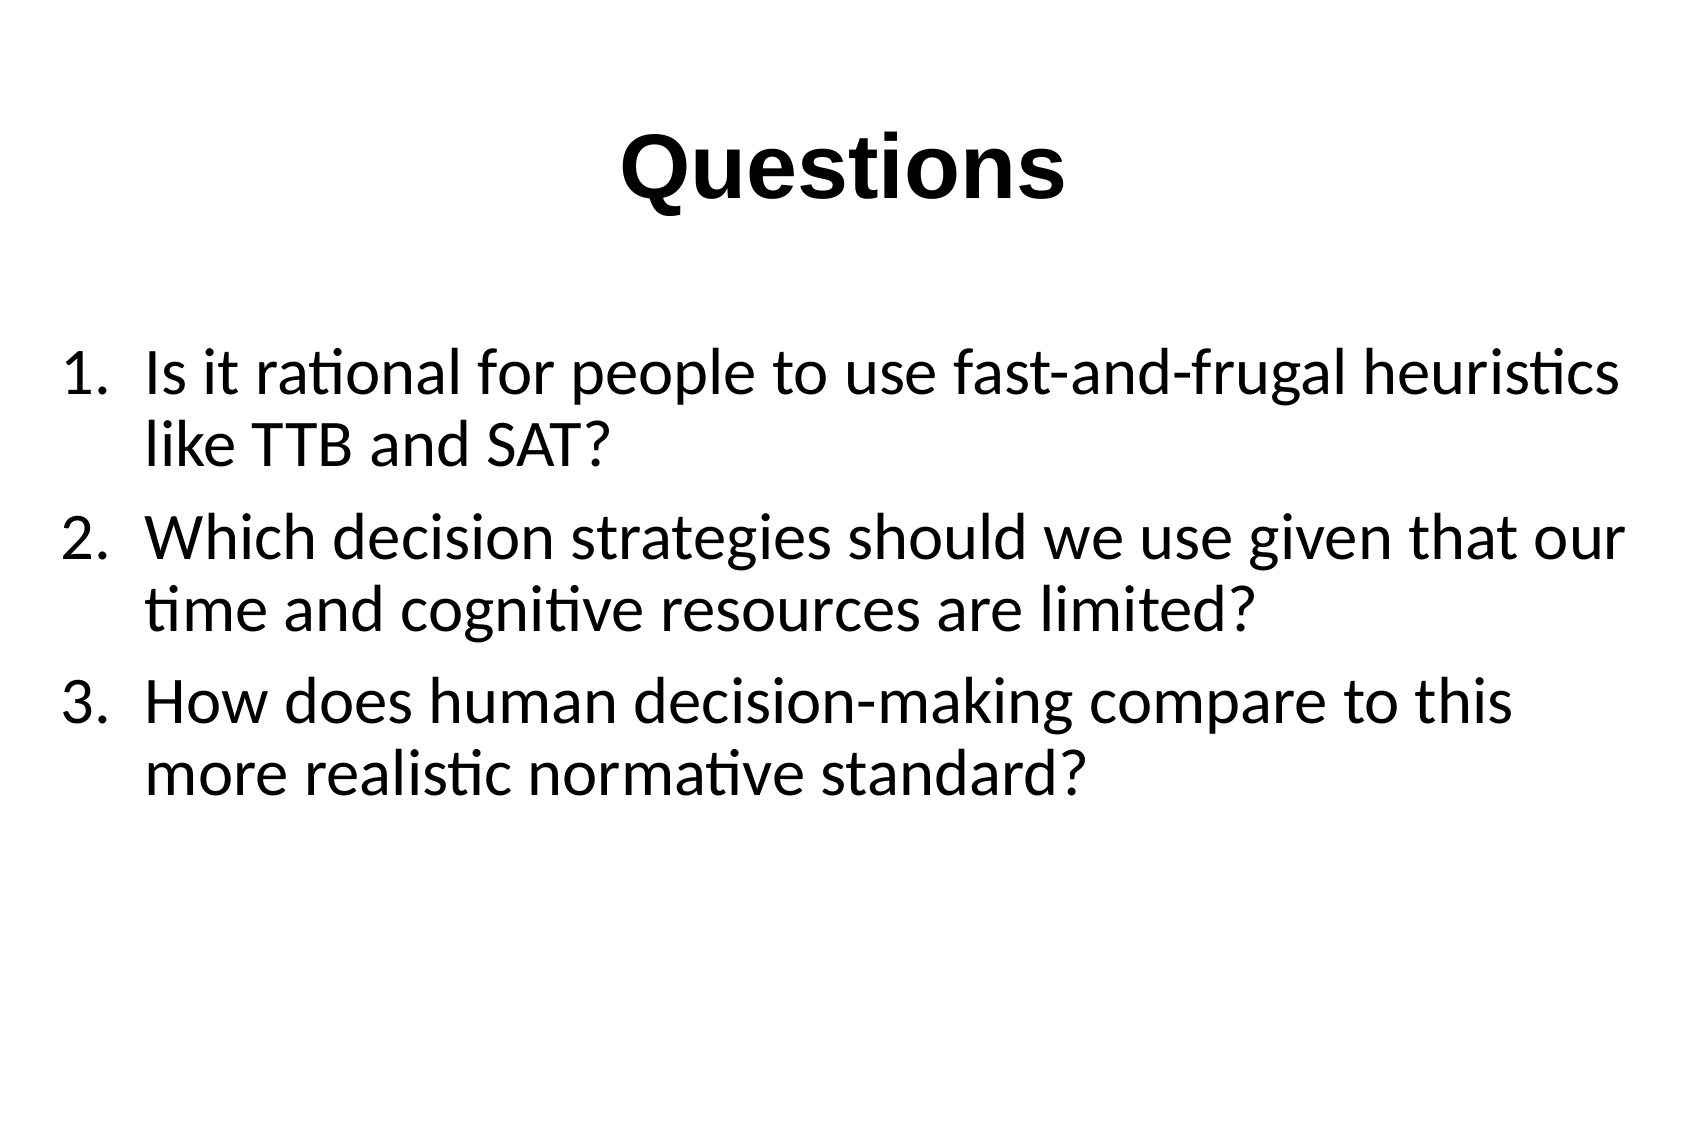

# Questions
Is it rational for people to use fast-and-frugal heuristics like TTB and SAT?
Which decision strategies should we use given that our time and cognitive resources are limited?
How does human decision-making compare to this more realistic normative standard?